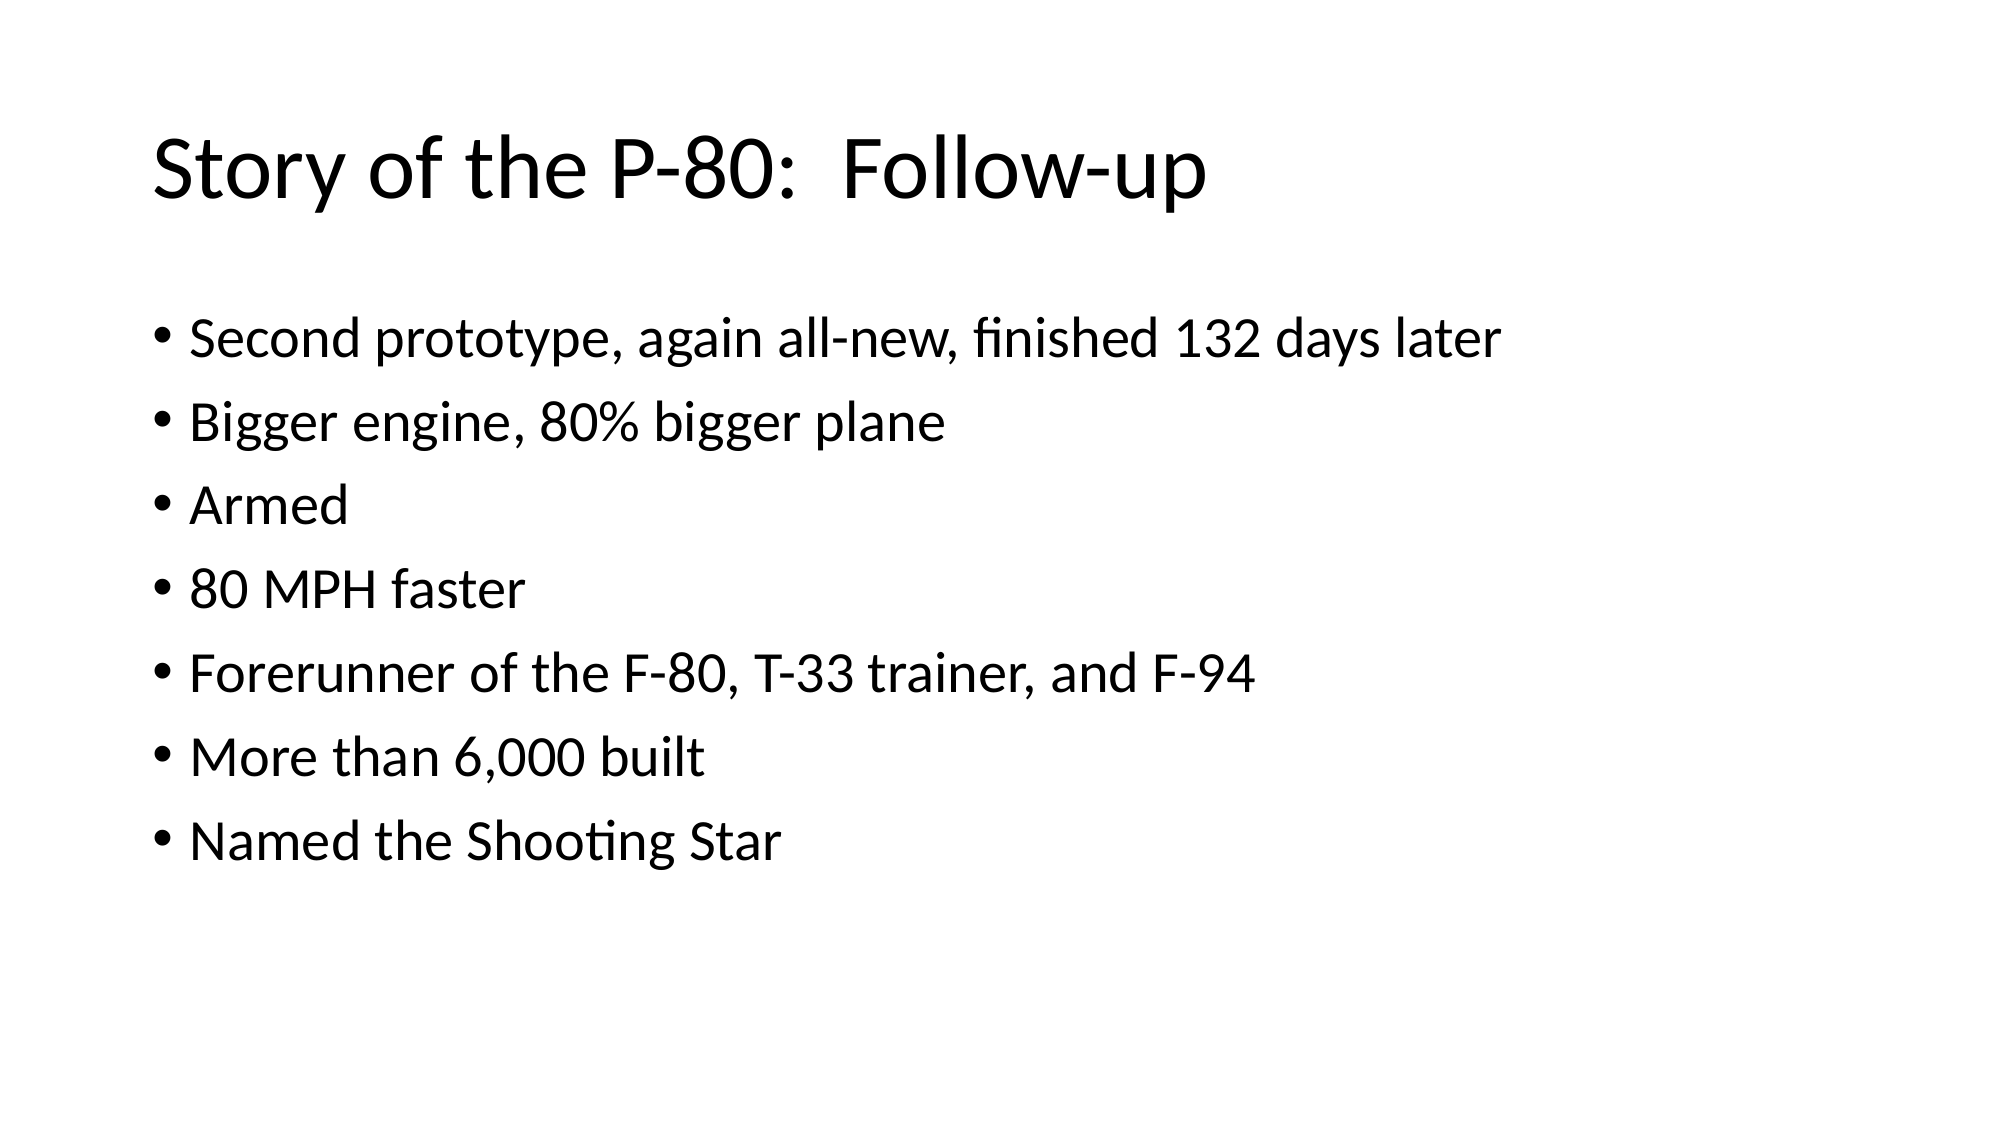

# Story of the P-80:  Follow-up
Second prototype, again all-new, finished 132 days later
Bigger engine, 80% bigger plane
Armed
80 MPH faster
Forerunner of the F-80, T-33 trainer, and F-94
More than 6,000 built
Named the Shooting Star